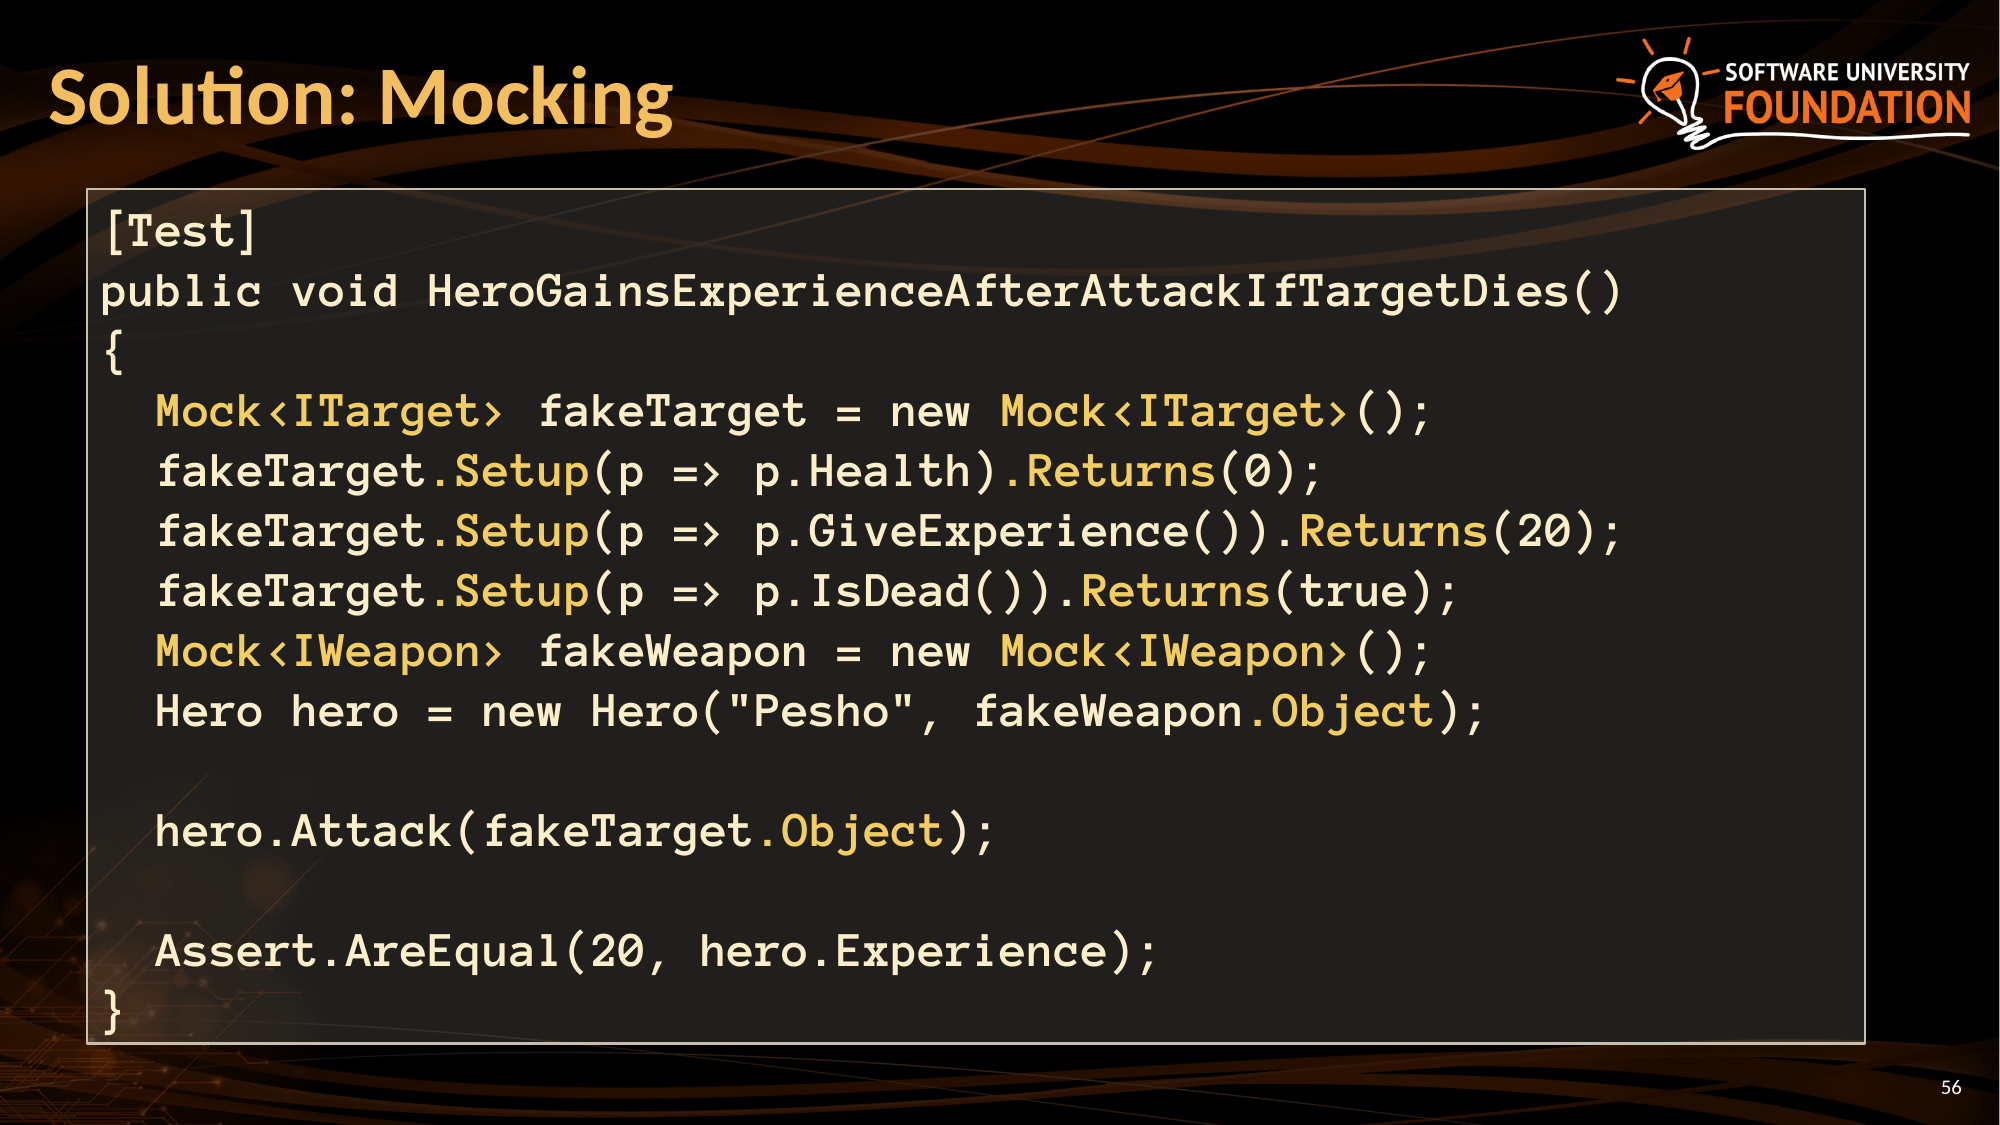

# Solution: Mocking
[Test]
public void HeroGainsExperienceAfterAttackIfTargetDies()
{
  Mock<ITarget> fakeTarget = new Mock<ITarget>();
  fakeTarget.Setup(p => p.Health).Returns(0);
  fakeTarget.Setup(p => p.GiveExperience()).Returns(20);
  fakeTarget.Setup(p => p.IsDead()).Returns(true);
  Mock<IWeapon> fakeWeapon = new Mock<IWeapon>();
  Hero hero = new Hero("Pesho", fakeWeapon.Object);

  hero.Attack(fakeTarget.Object);

  Assert.AreEqual(20, hero.Experience);
}
56